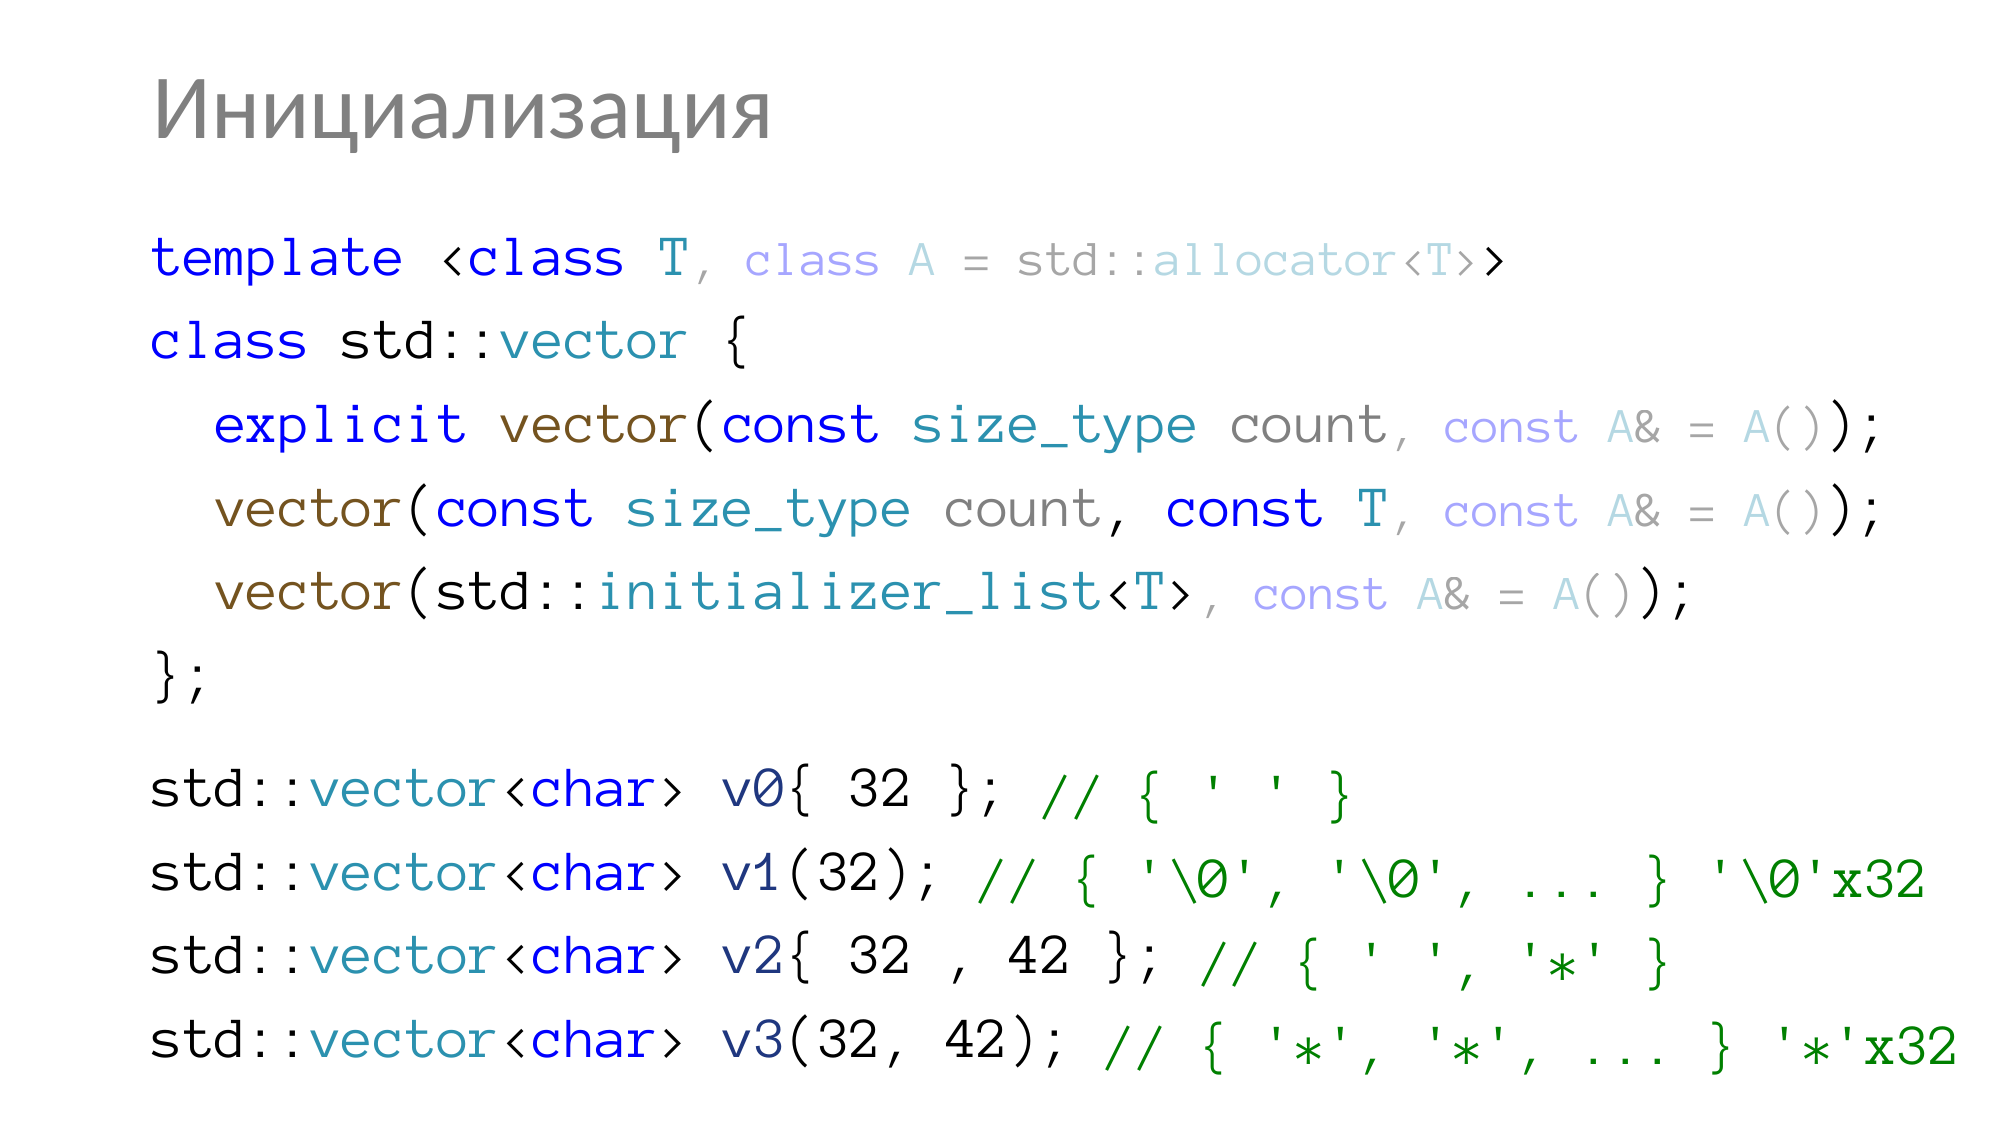

# Инициализация
template <class T, class A = std::allocator<T>>
class std::vector {
  explicit vector(const size_type сount, const A& = A());
  vector(const size_type сount, const T, const A& = A());
  vector(std::initializer_list<T>, const A& = A());
};
std::vector<char> v0{ 32 };
std::vector<char> v1(32);
std::vector<char> v2{ 32 , 42 };
std::vector<char> v3(32, 42);

                            // { ' ' }
                          // { '\0', '\0', ... } '\0'x32
                                 // { ' ', '*' }
                              // { '*', '*', ... } '*'x32